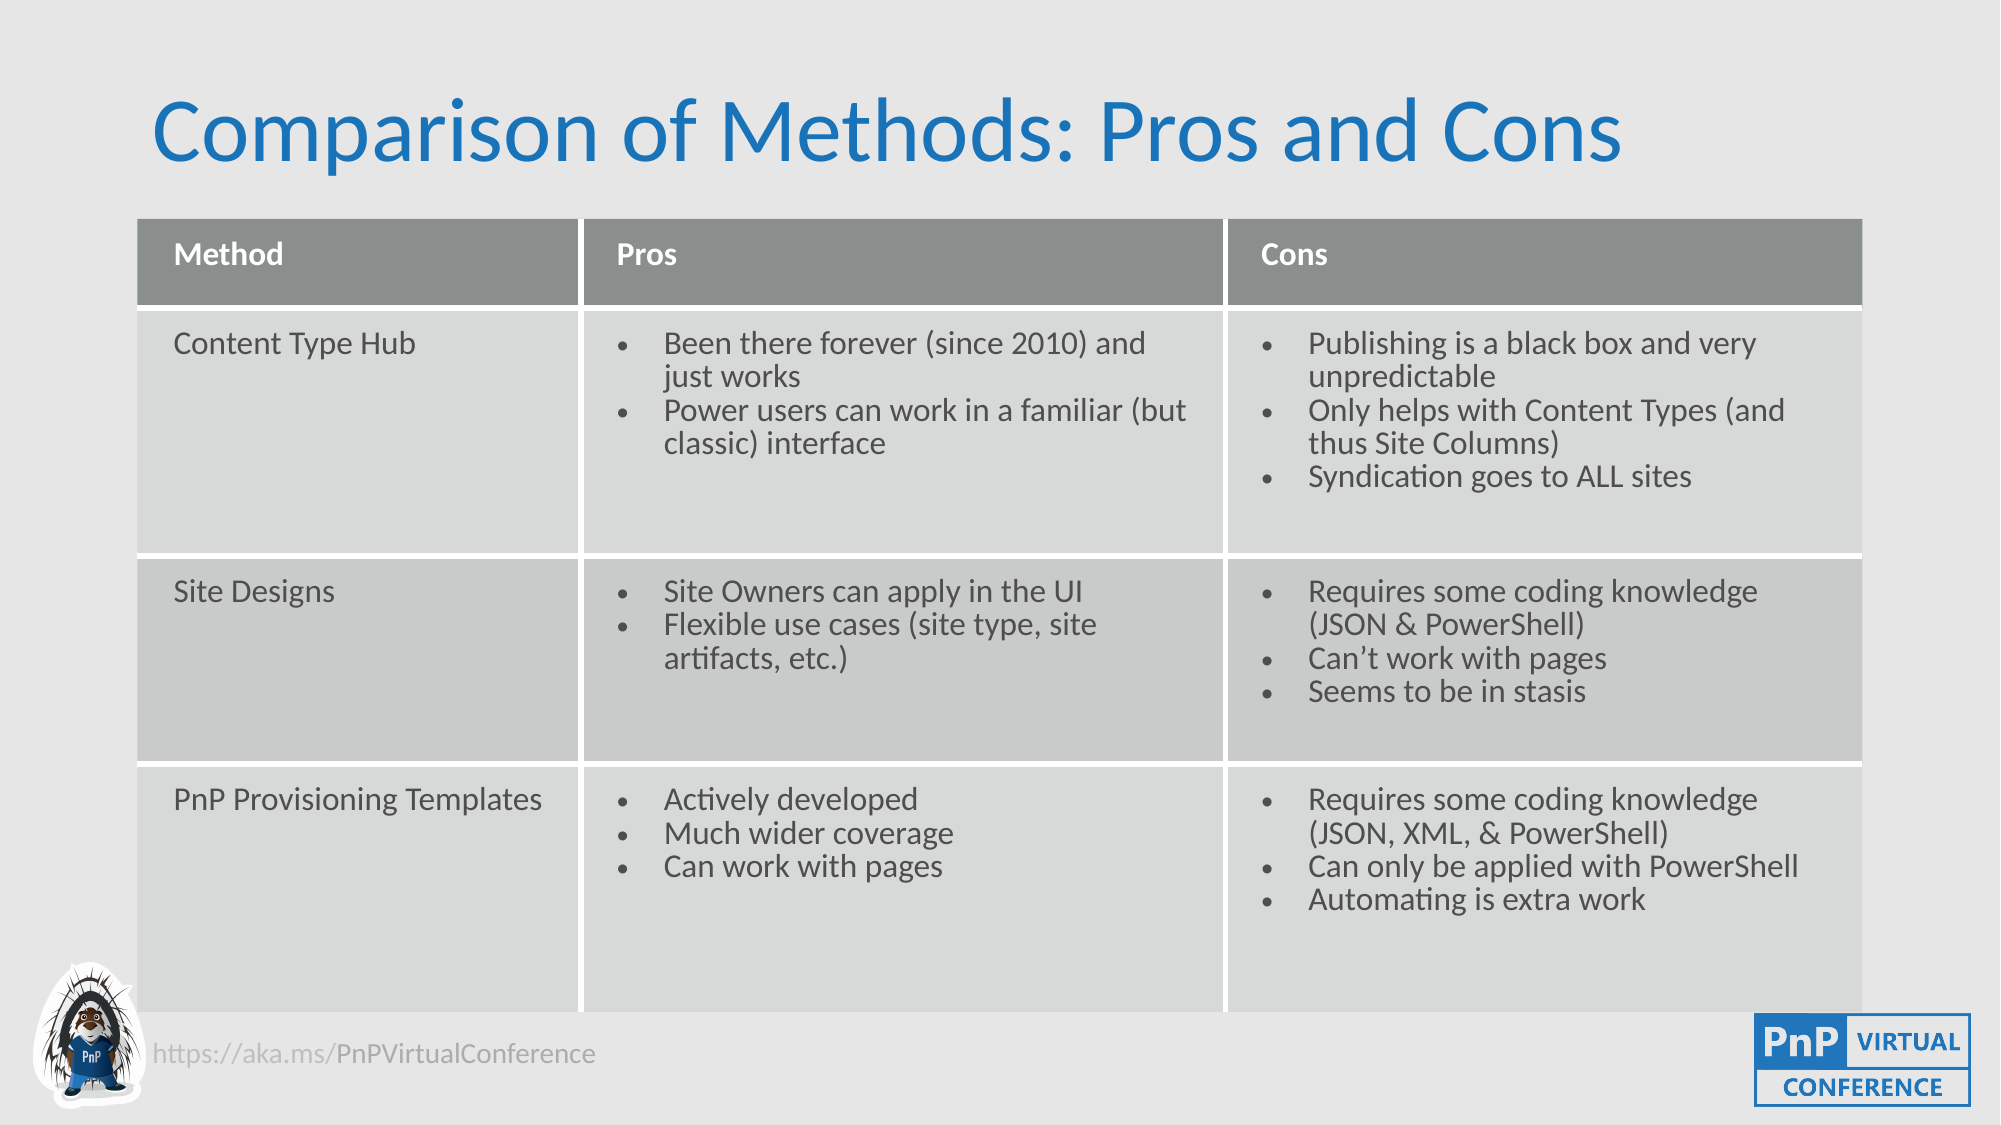

# Comparison of Methods: Pros and Cons
| Method | Pros | Cons |
| --- | --- | --- |
| Content Type Hub | Been there forever (since 2010) and just works Power users can work in a familiar (but classic) interface | Publishing is a black box and very unpredictable Only helps with Content Types (and thus Site Columns) Syndication goes to ALL sites |
| Site Designs | Site Owners can apply in the UI Flexible use cases (site type, site artifacts, etc.) | Requires some coding knowledge (JSON & PowerShell) Can’t work with pages Seems to be in stasis |
| PnP Provisioning Templates | Actively developed Much wider coverage Can work with pages | Requires some coding knowledge (JSON, XML, & PowerShell) Can only be applied with PowerShell Automating is extra work |